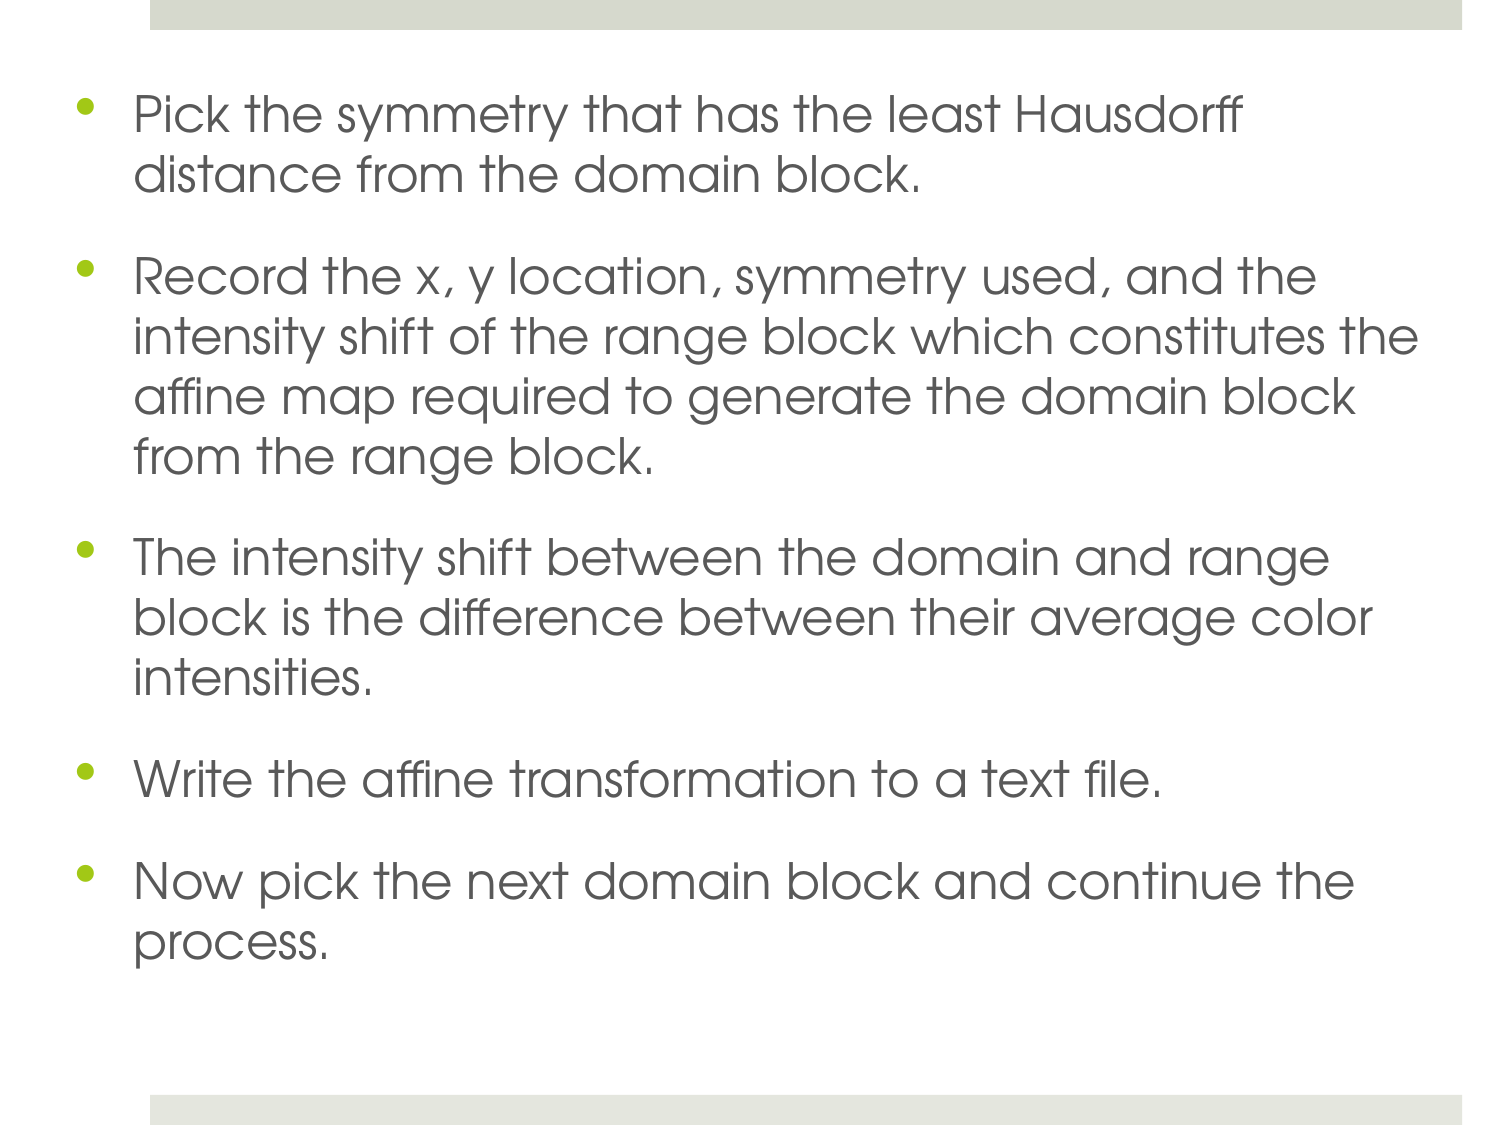

Pick the symmetry that has the least Hausdorff distance from the domain block.
Record the x, y location, symmetry used, and the intensity shift of the range block which constitutes the affine map required to generate the domain block from the range block.
The intensity shift between the domain and range block is the difference between their average color intensities.
Write the affine transformation to a text file.
Now pick the next domain block and continue the process.